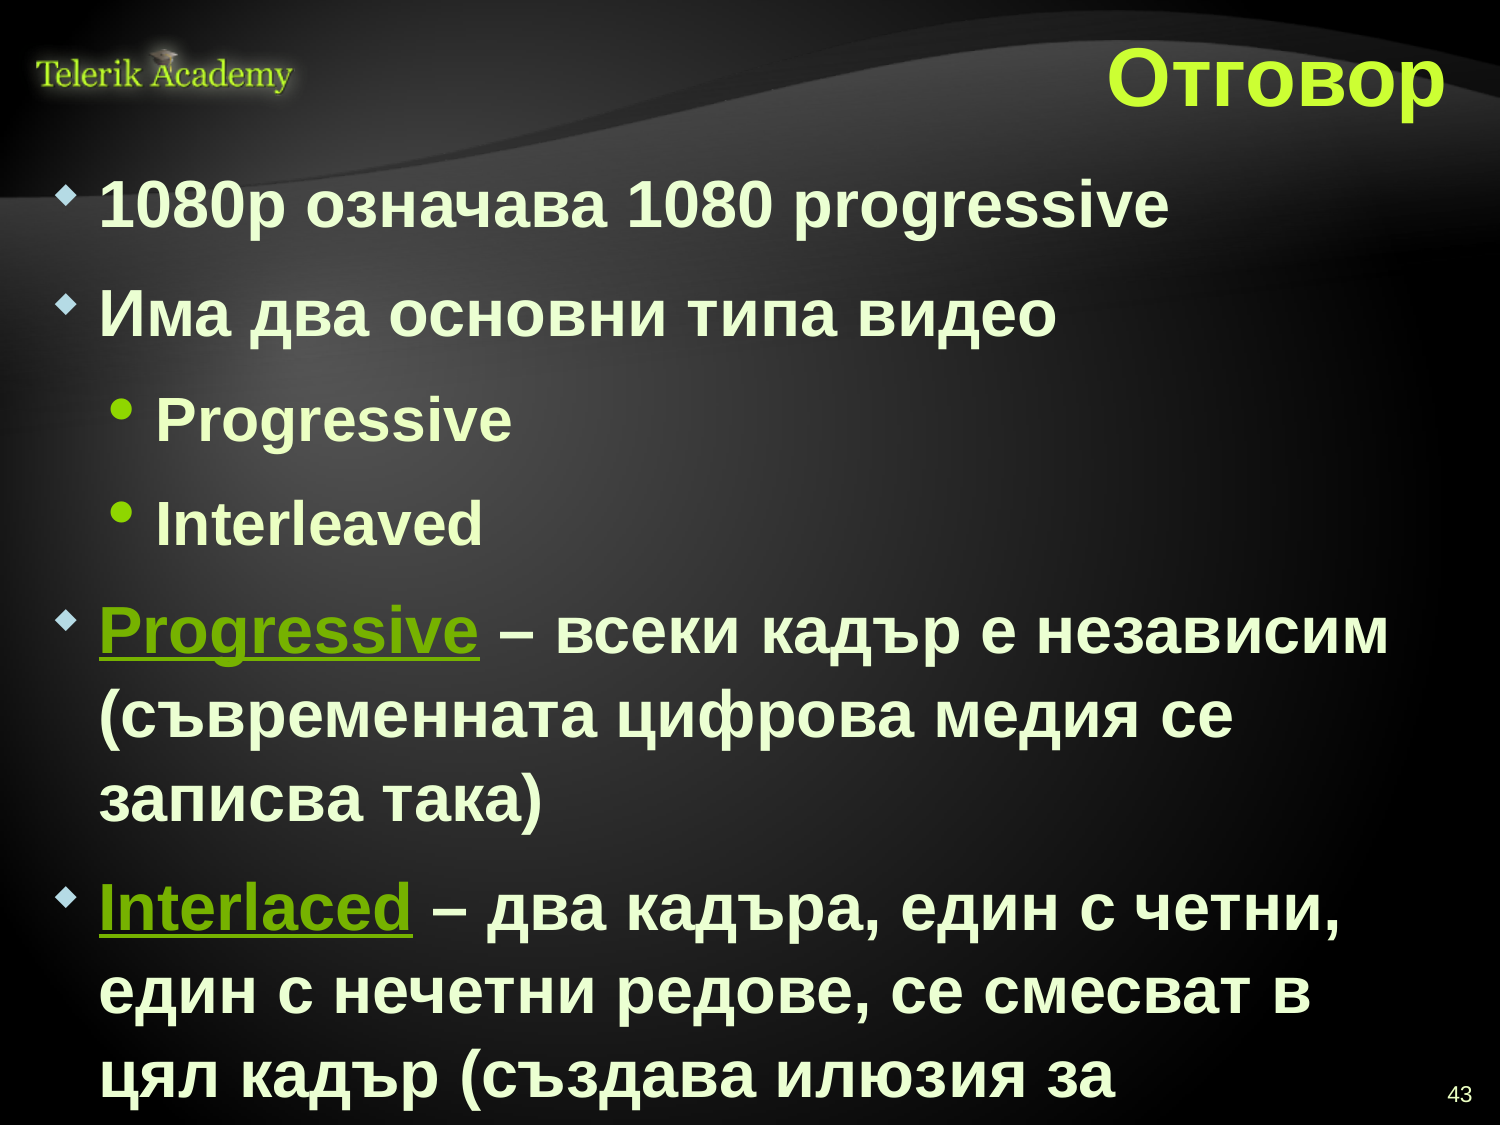

# Отговор
1080p означава 1080 progressive
Има два основни типа видео
Progressive
Interleaved
Progressive – всеки кадър е независим (съвременната цифрова медия се записва така)
Interlaced – два кадъра, един с четни, един с нечетни редове, се смесват в цял кадър (създава илюзия за плавност)
43